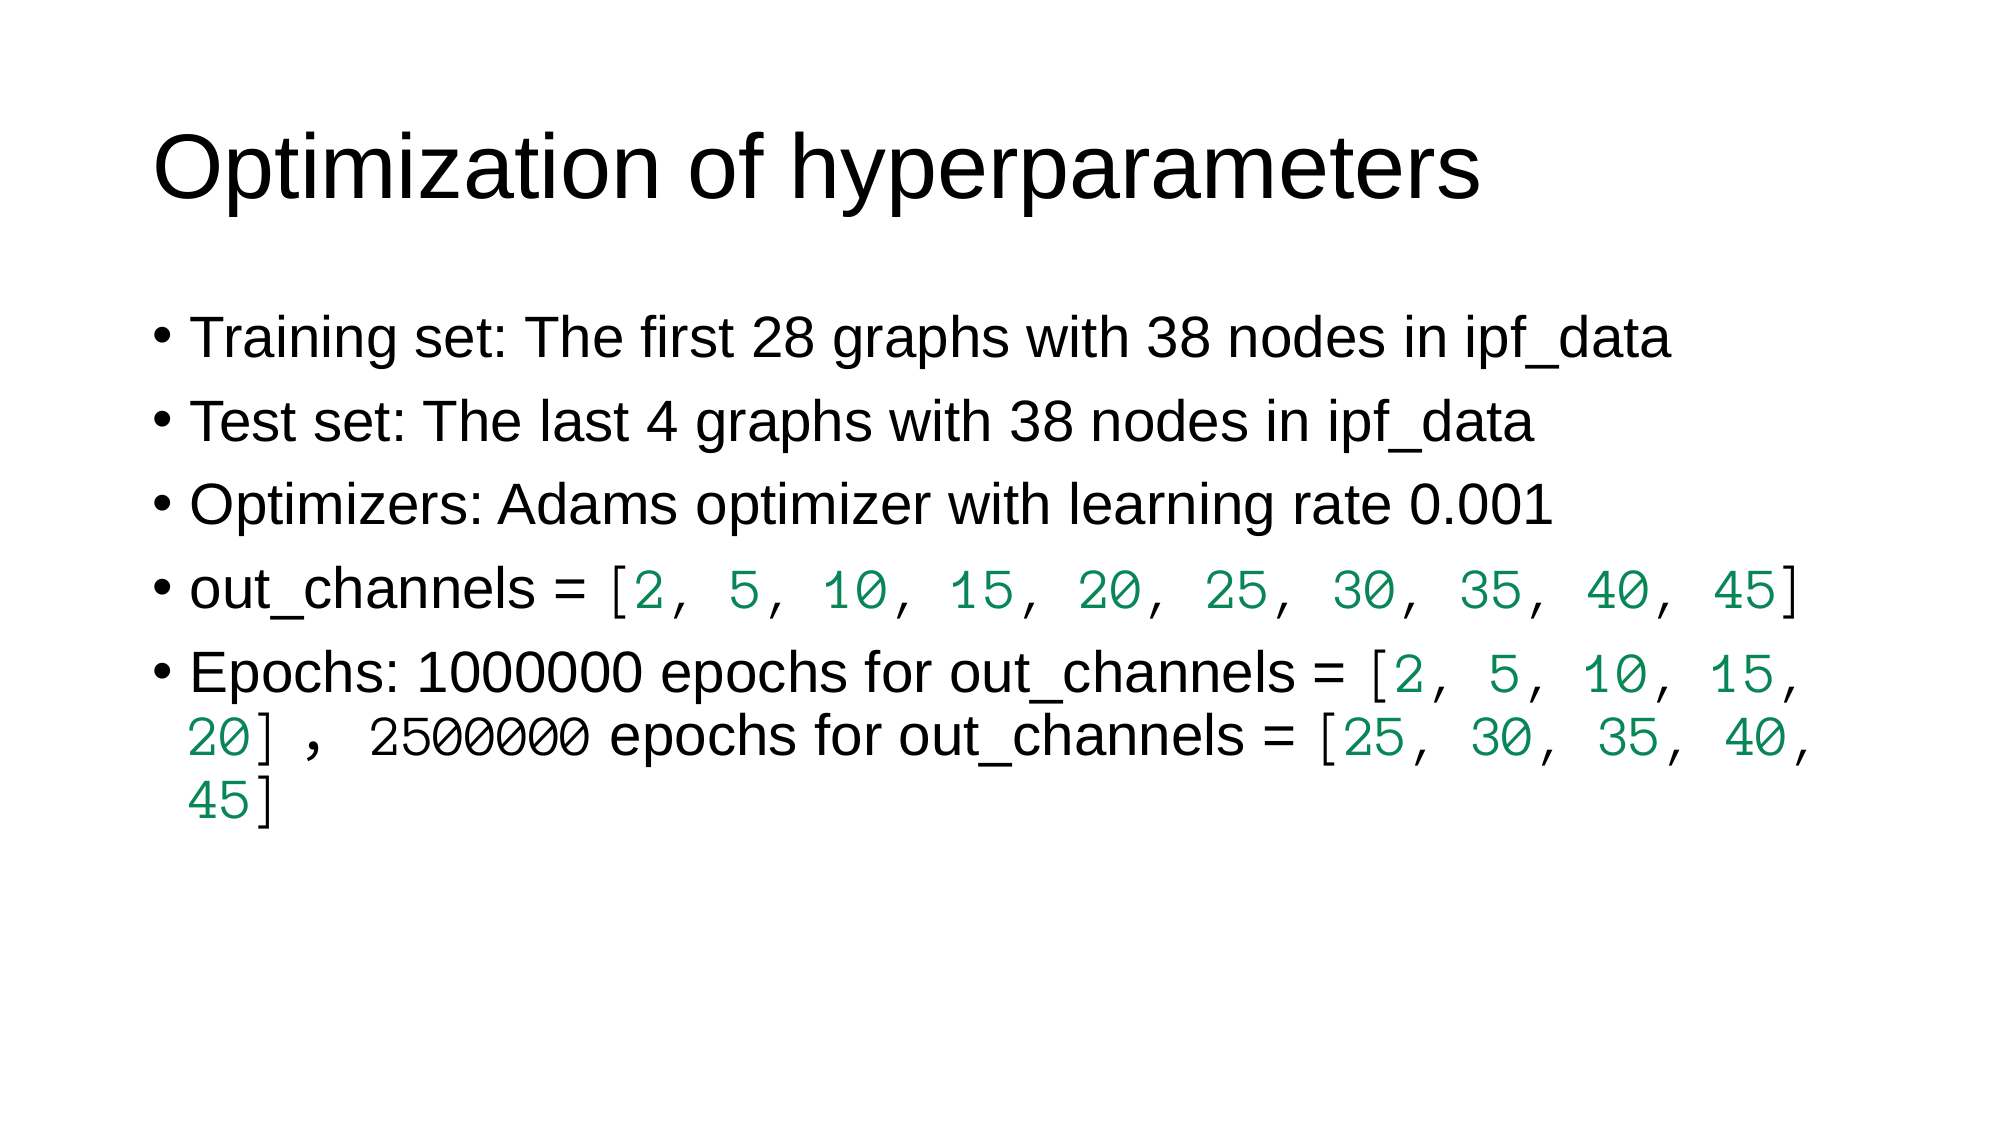

# Optimization of hyperparameters
Training set: The first 28 graphs with 38 nodes in ipf_data
Test set: The last 4 graphs with 38 nodes in ipf_data
Optimizers: Adams optimizer with learning rate 0.001
out_channels = [2, 5, 10, 15, 20, 25, 30, 35, 40, 45]
Epochs: 1000000 epochs for out_channels = [2, 5, 10, 15, 20]，2500000 epochs for out_channels = [25, 30, 35, 40, 45]